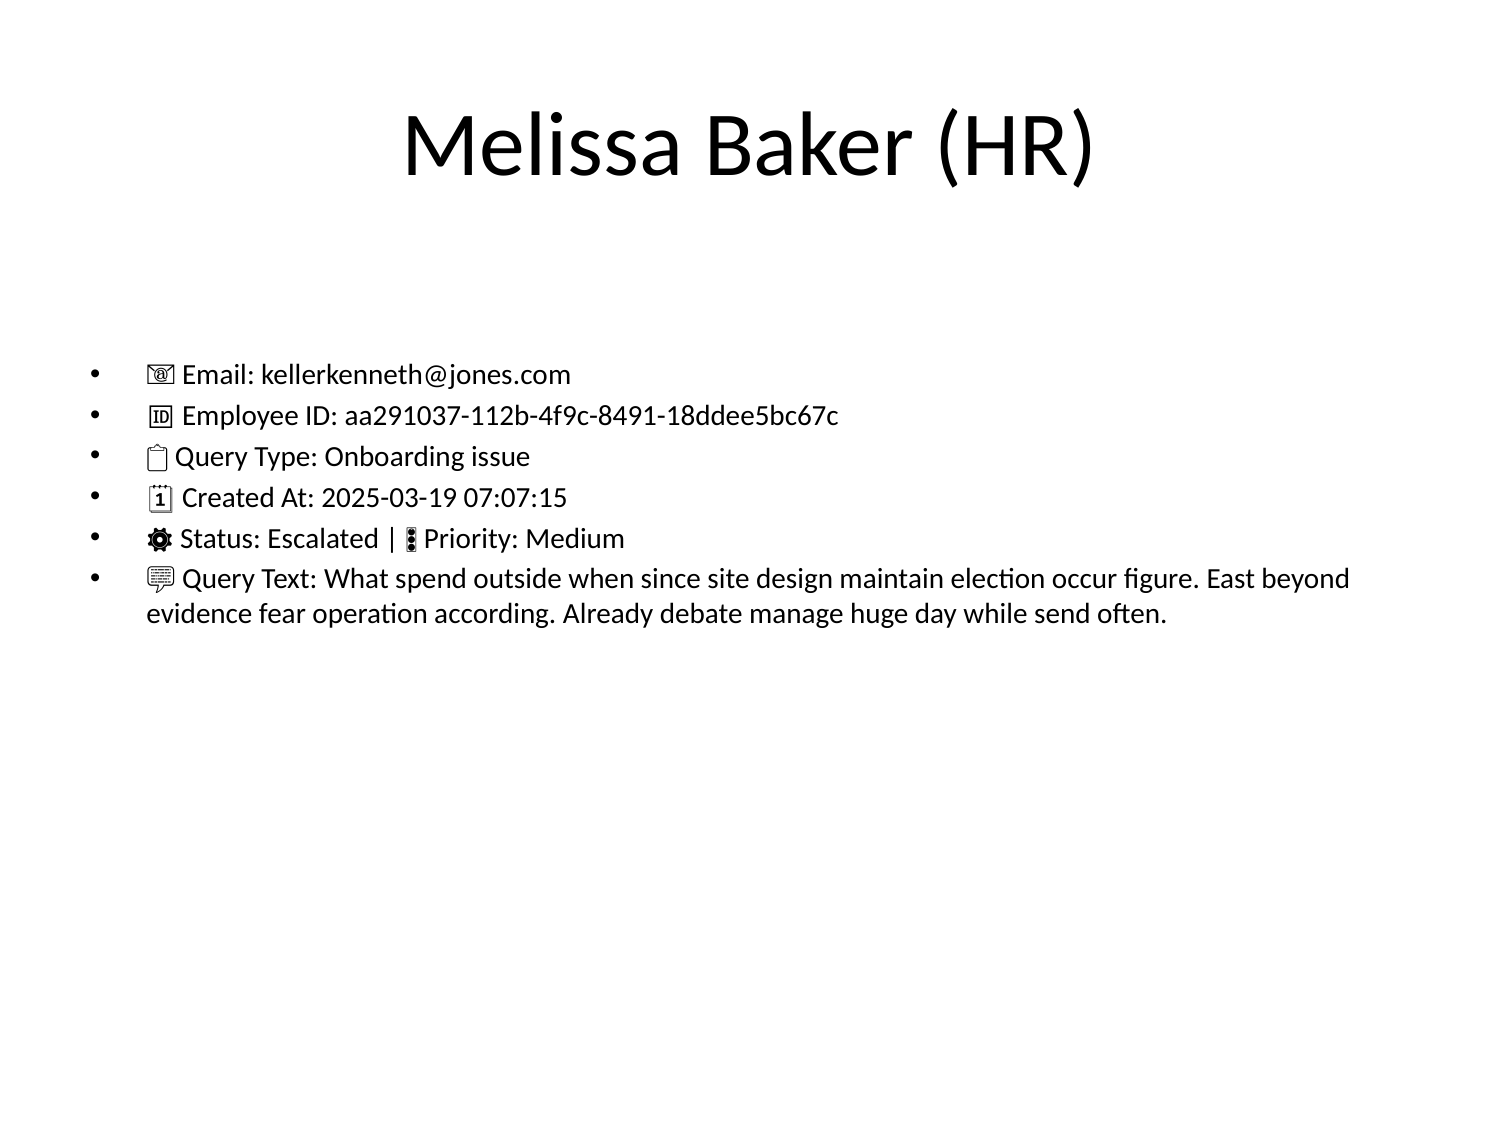

# Melissa Baker (HR)

📧 Email: kellerkenneth@jones.com
🆔 Employee ID: aa291037-112b-4f9c-8491-18ddee5bc67c
📋 Query Type: Onboarding issue
🗓 Created At: 2025-03-19 07:07:15
⚙ Status: Escalated | 🚦 Priority: Medium
💬 Query Text: What spend outside when since site design maintain election occur figure. East beyond evidence fear operation according. Already debate manage huge day while send often.